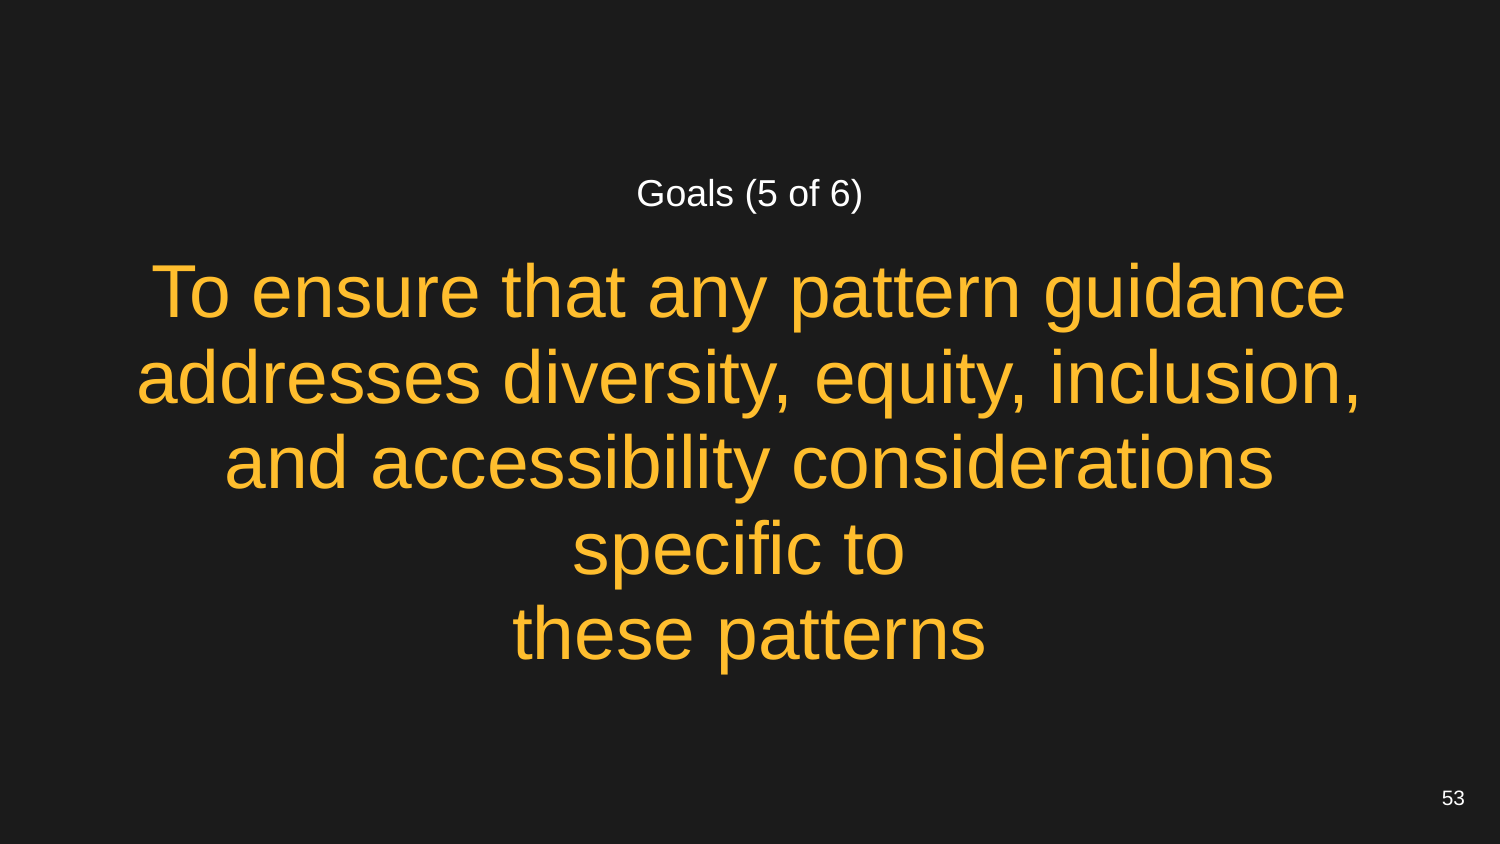

# Goals (5 of 6)
To ensure that any pattern guidance addresses diversity, equity, inclusion, and accessibility considerations specific to
these patterns
53